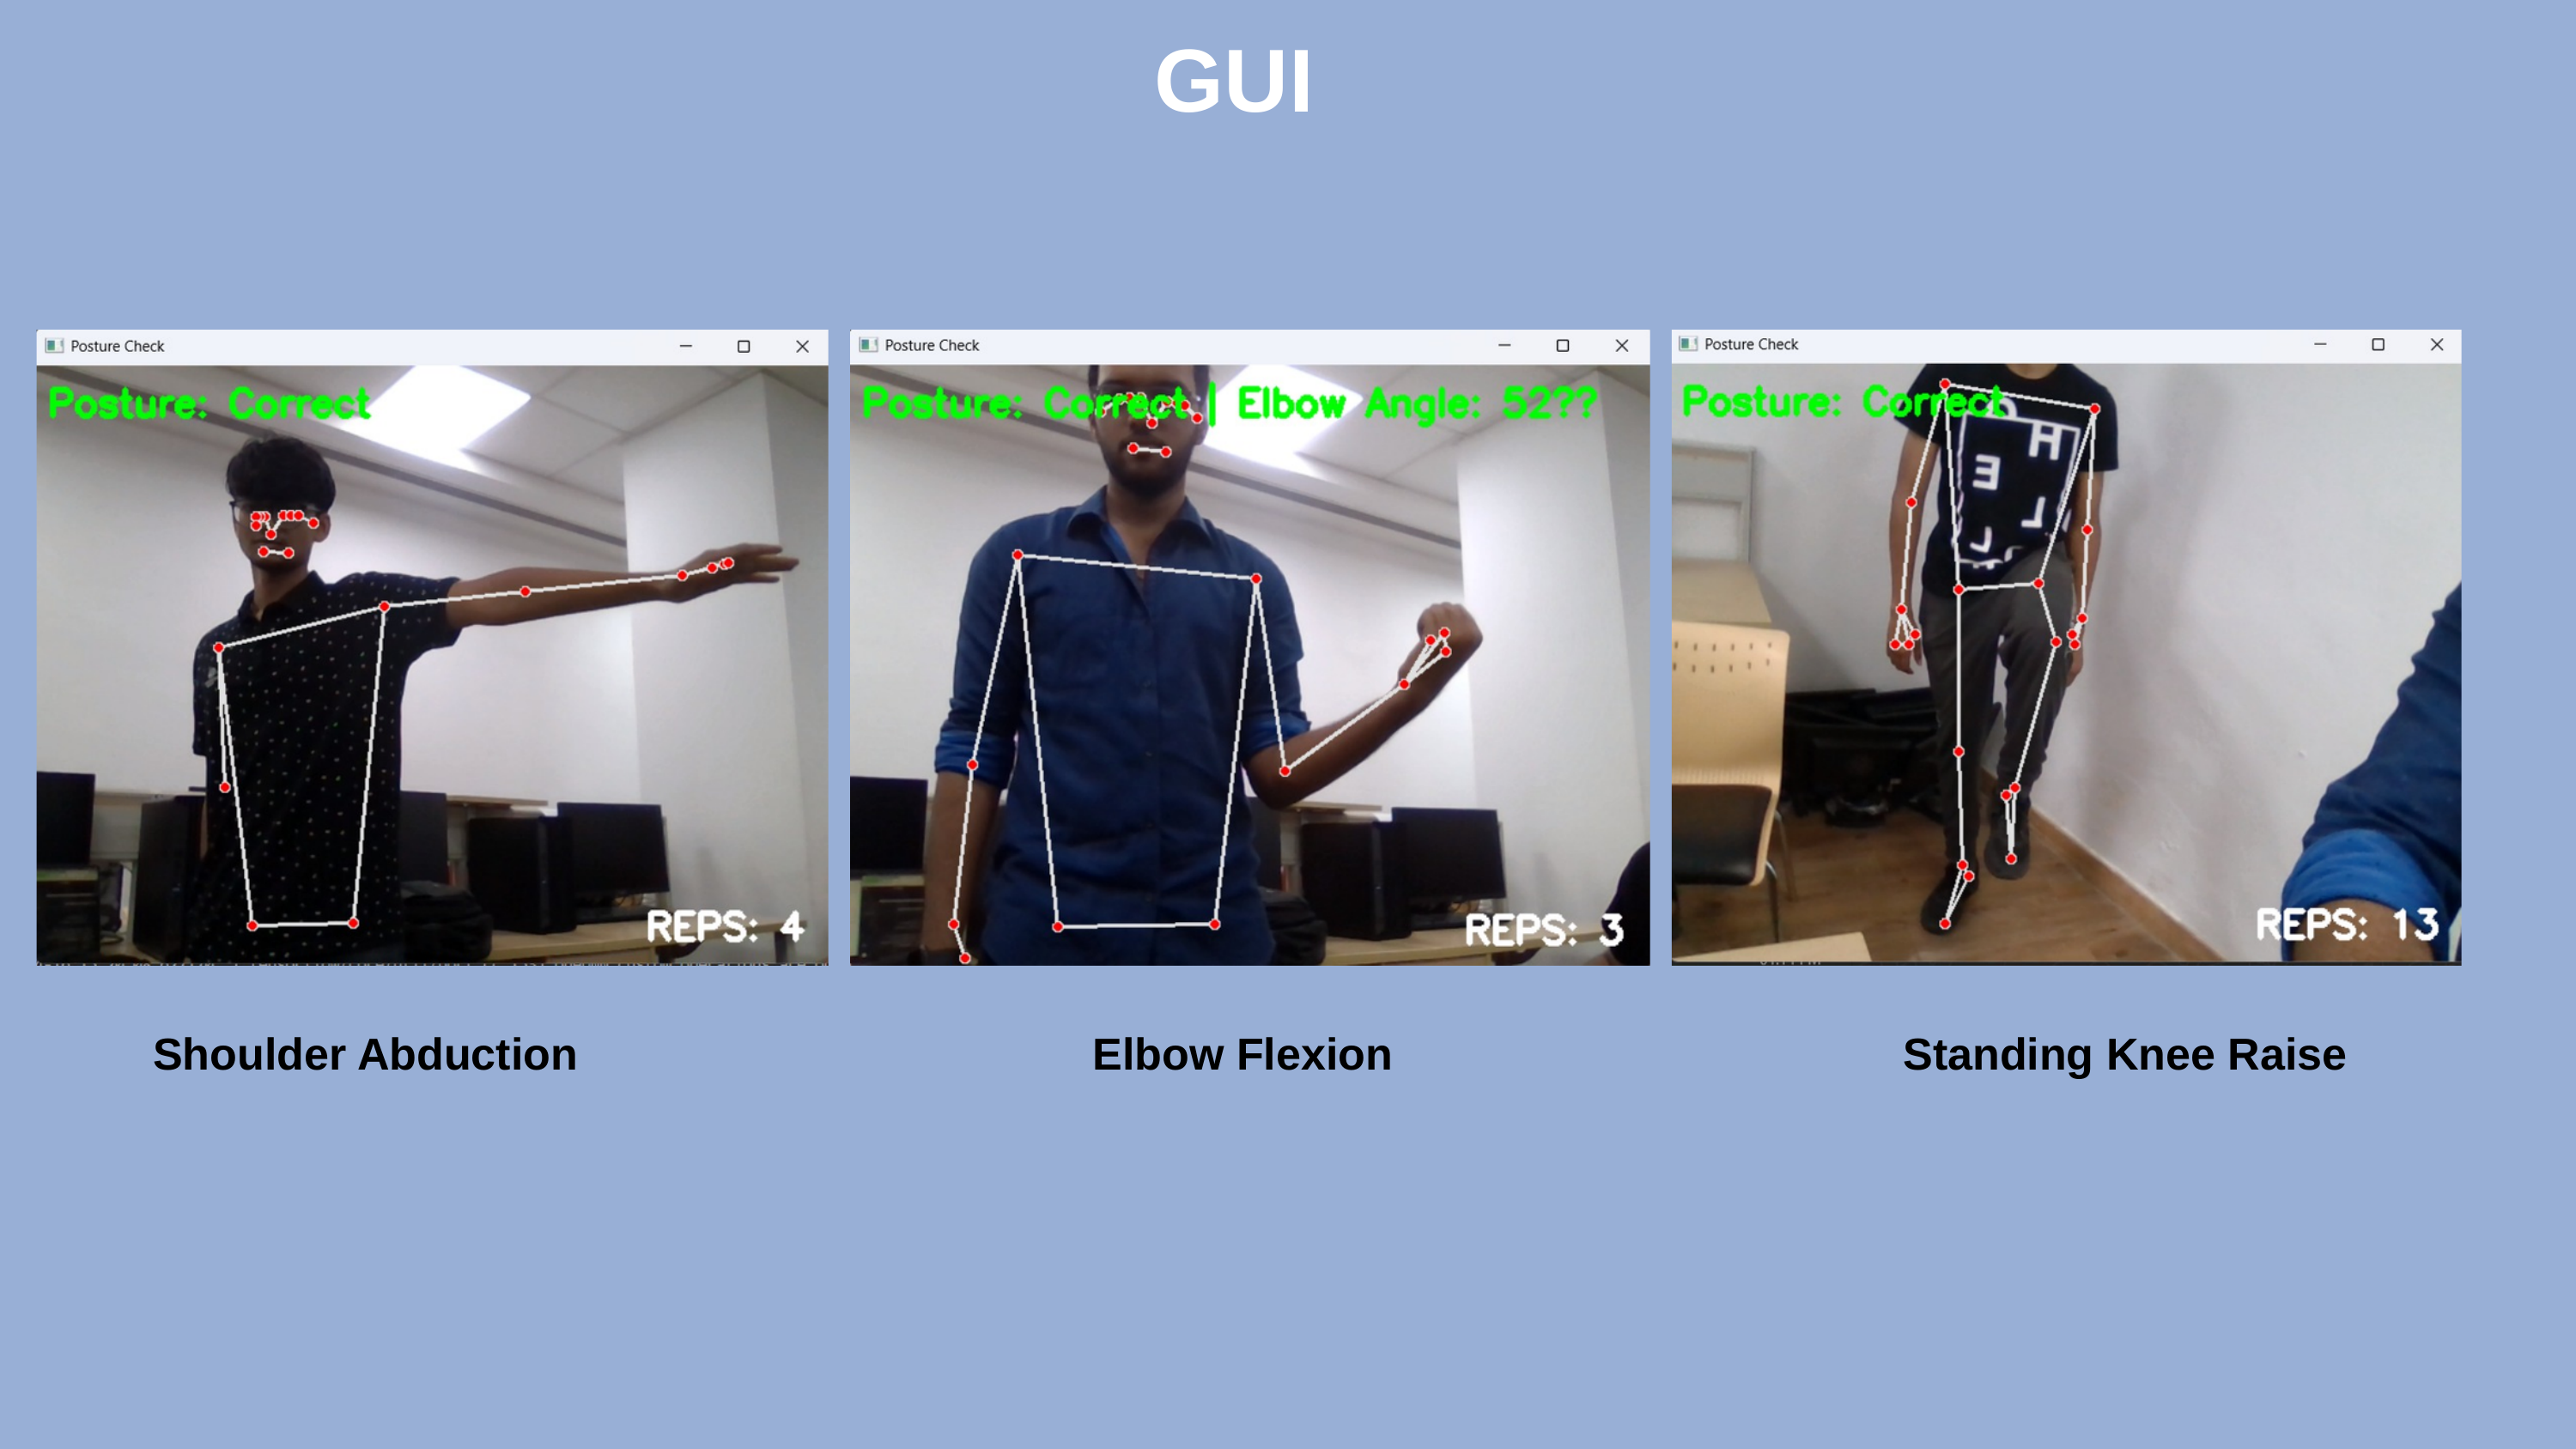

GUI

Shoulder Abduction
Elbow Flexion
Standing Knee Raise